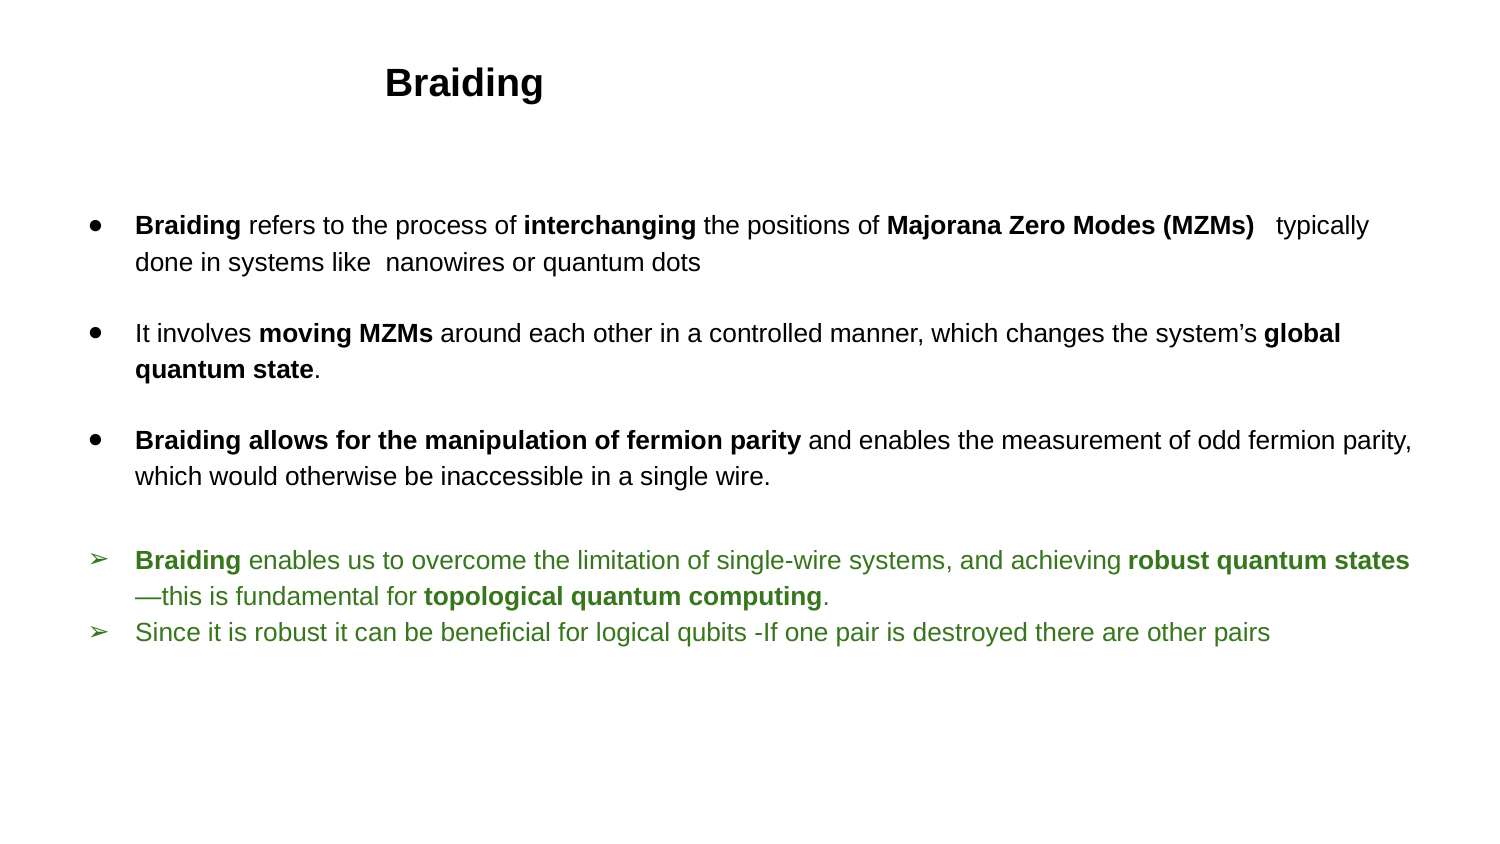

# Braiding
Braiding refers to the process of interchanging the positions of Majorana Zero Modes (MZMs)   typically done in systems like  nanowires or quantum dots

It involves moving MZMs around each other in a controlled manner, which changes the system’s global quantum state.

Braiding allows for the manipulation of fermion parity and enables the measurement of odd fermion parity, which would otherwise be inaccessible in a single wire.

Braiding enables us to overcome the limitation of single-wire systems, and achieving robust quantum states—this is fundamental for topological quantum computing.
Since it is robust it can be beneficial for logical qubits -If one pair is destroyed there are other pairs